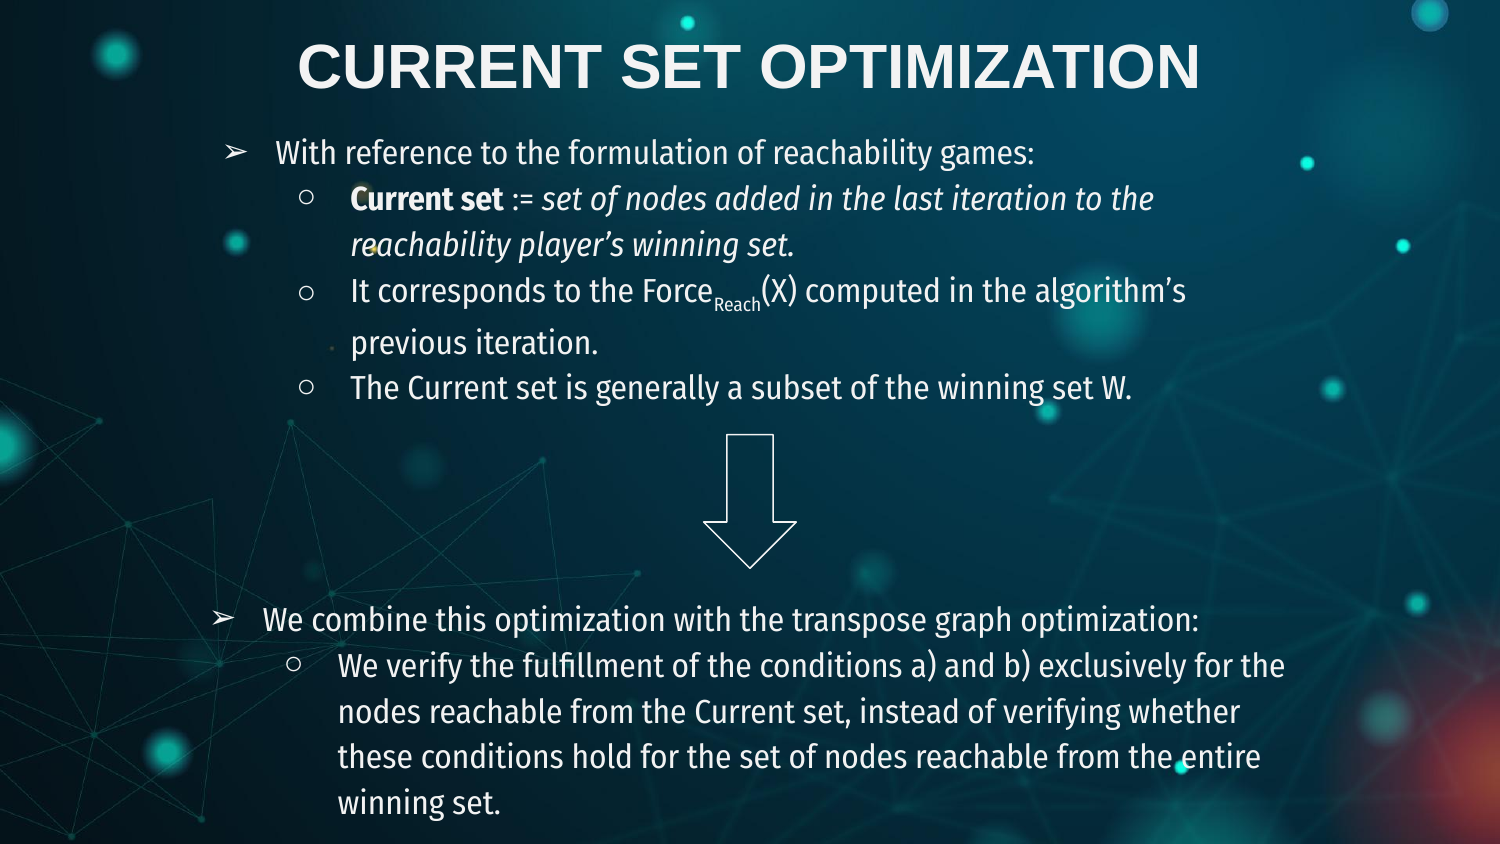

# CURRENT SET OPTIMIZATION

With reference to the formulation of reachability games:
Current set := set of nodes added in the last iteration to the reachability player’s winning set.
It corresponds to the ForceReach(X) computed in the algorithm’s previous iteration.
The Current set is generally a subset of the winning set W.

We combine this optimization with the transpose graph optimization:
We verify the fulfillment of the conditions a) and b) exclusively for the nodes reachable from the Current set, instead of verifying whether these conditions hold for the set of nodes reachable from the entire winning set.